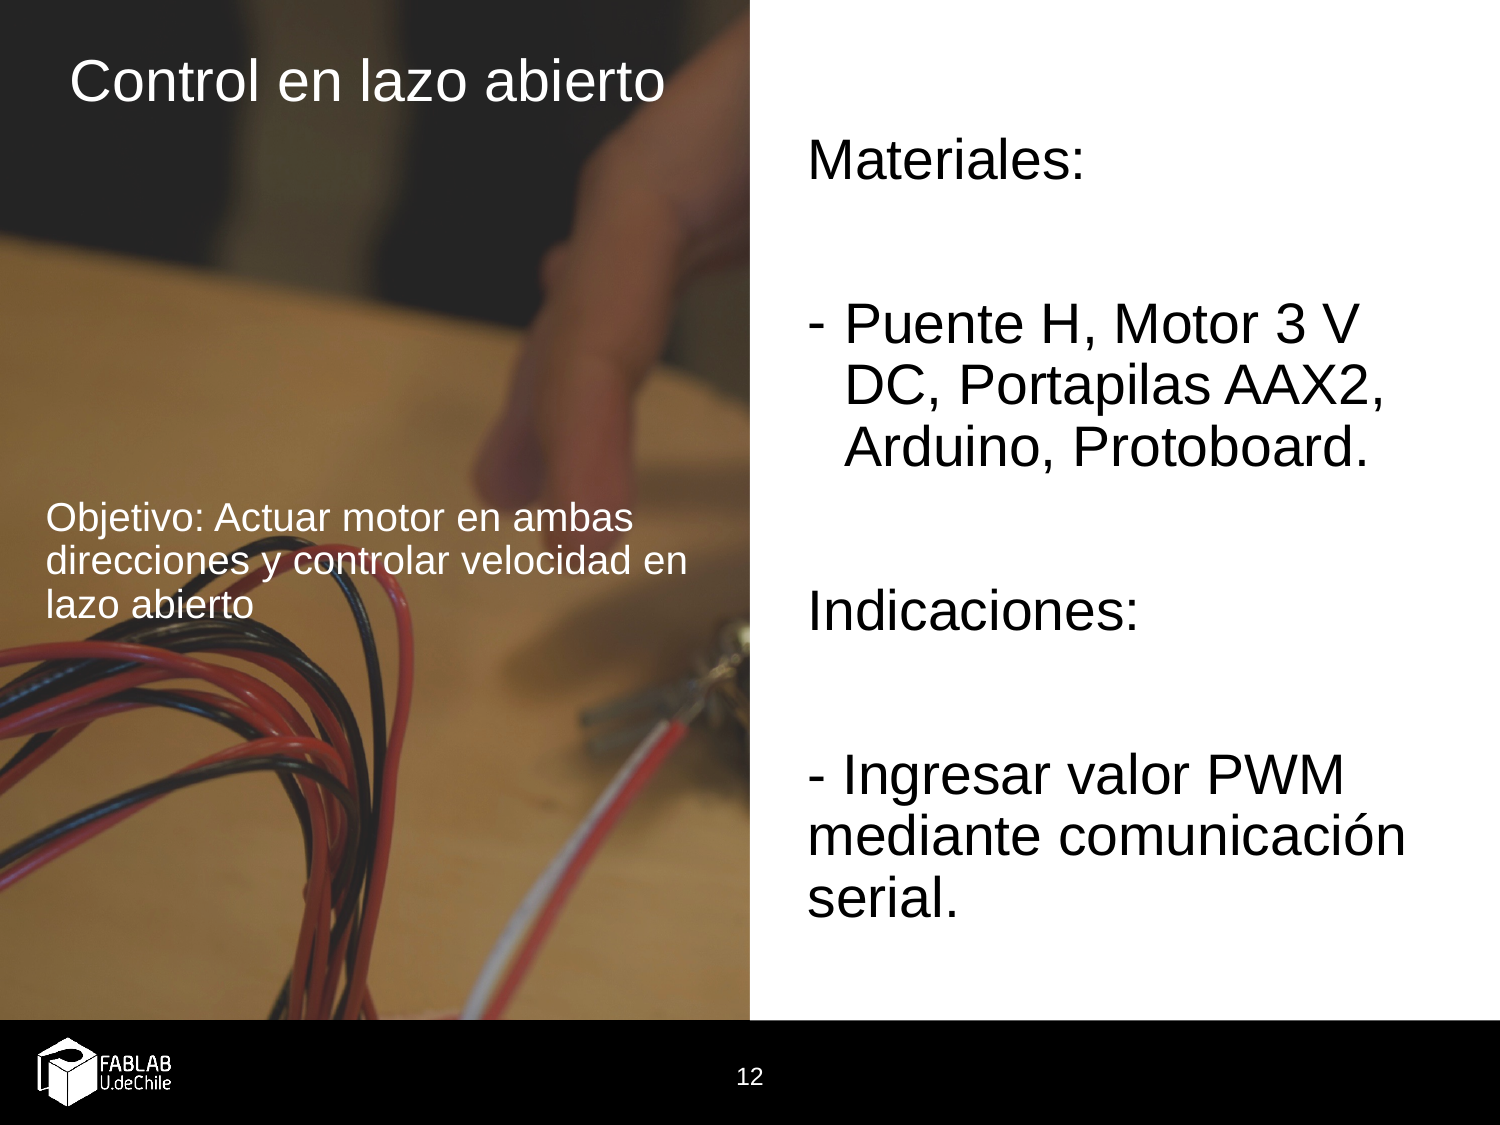

Control en lazo abierto
Materiales:

Puente H, Motor 3 V DC, Portapilas AAX2, Arduino, Protoboard.

Indicaciones:

- Ingresar valor PWM mediante comunicación serial.

Objetivo: Actuar motor en ambas direcciones y controlar velocidad en lazo abierto
Objetivo: Actuar motor en ambas direcciones y controlar velocidad en lazo abierto
12